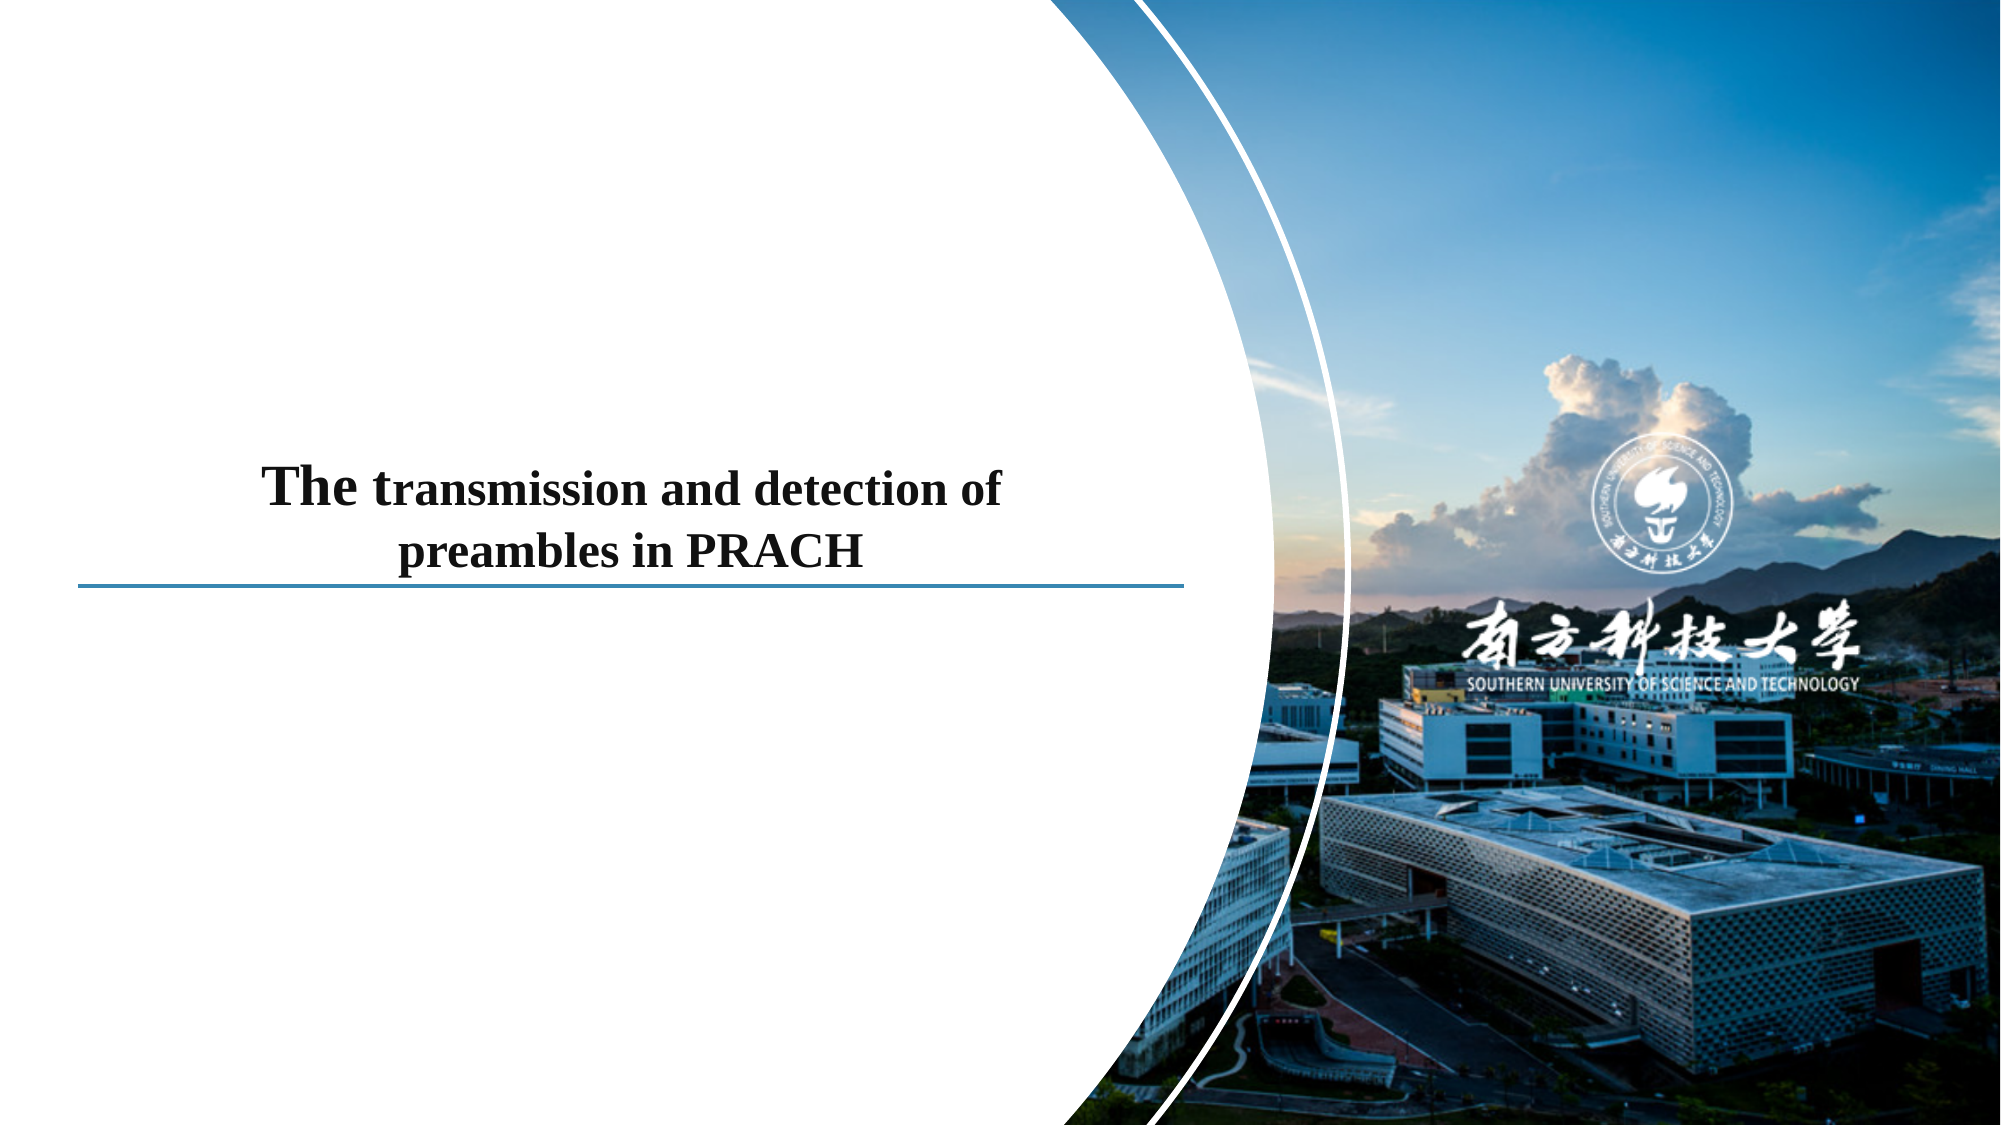

The transmission and detection of
preambles in PRACH
1